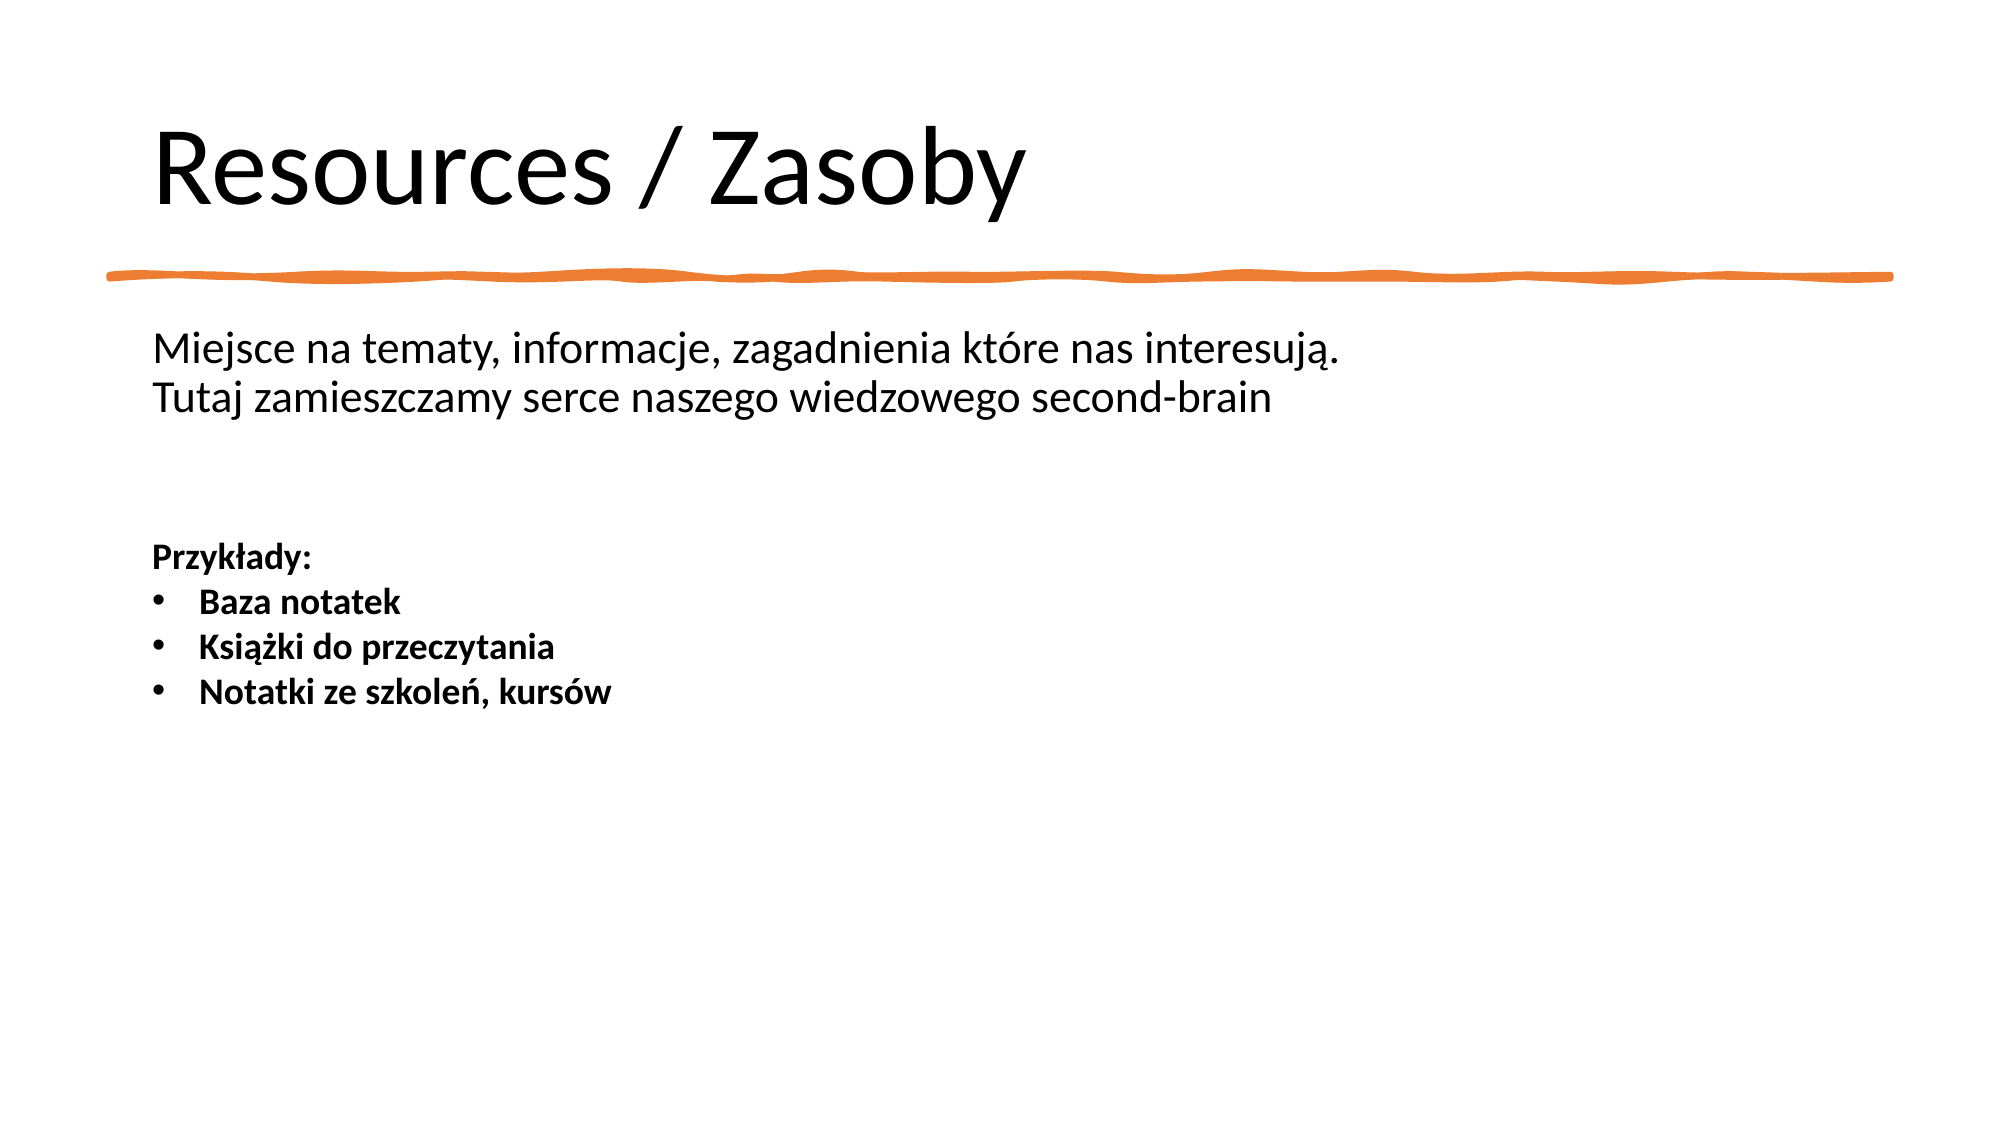

# Resources / Zasoby

Miejsce na tematy, informacje, zagadnienia które nas interesują.
Tutaj zamieszczamy serce naszego wiedzowego second-brain
Przykłady:
Baza notatek
Książki do przeczytania
Notatki ze szkoleń, kursów